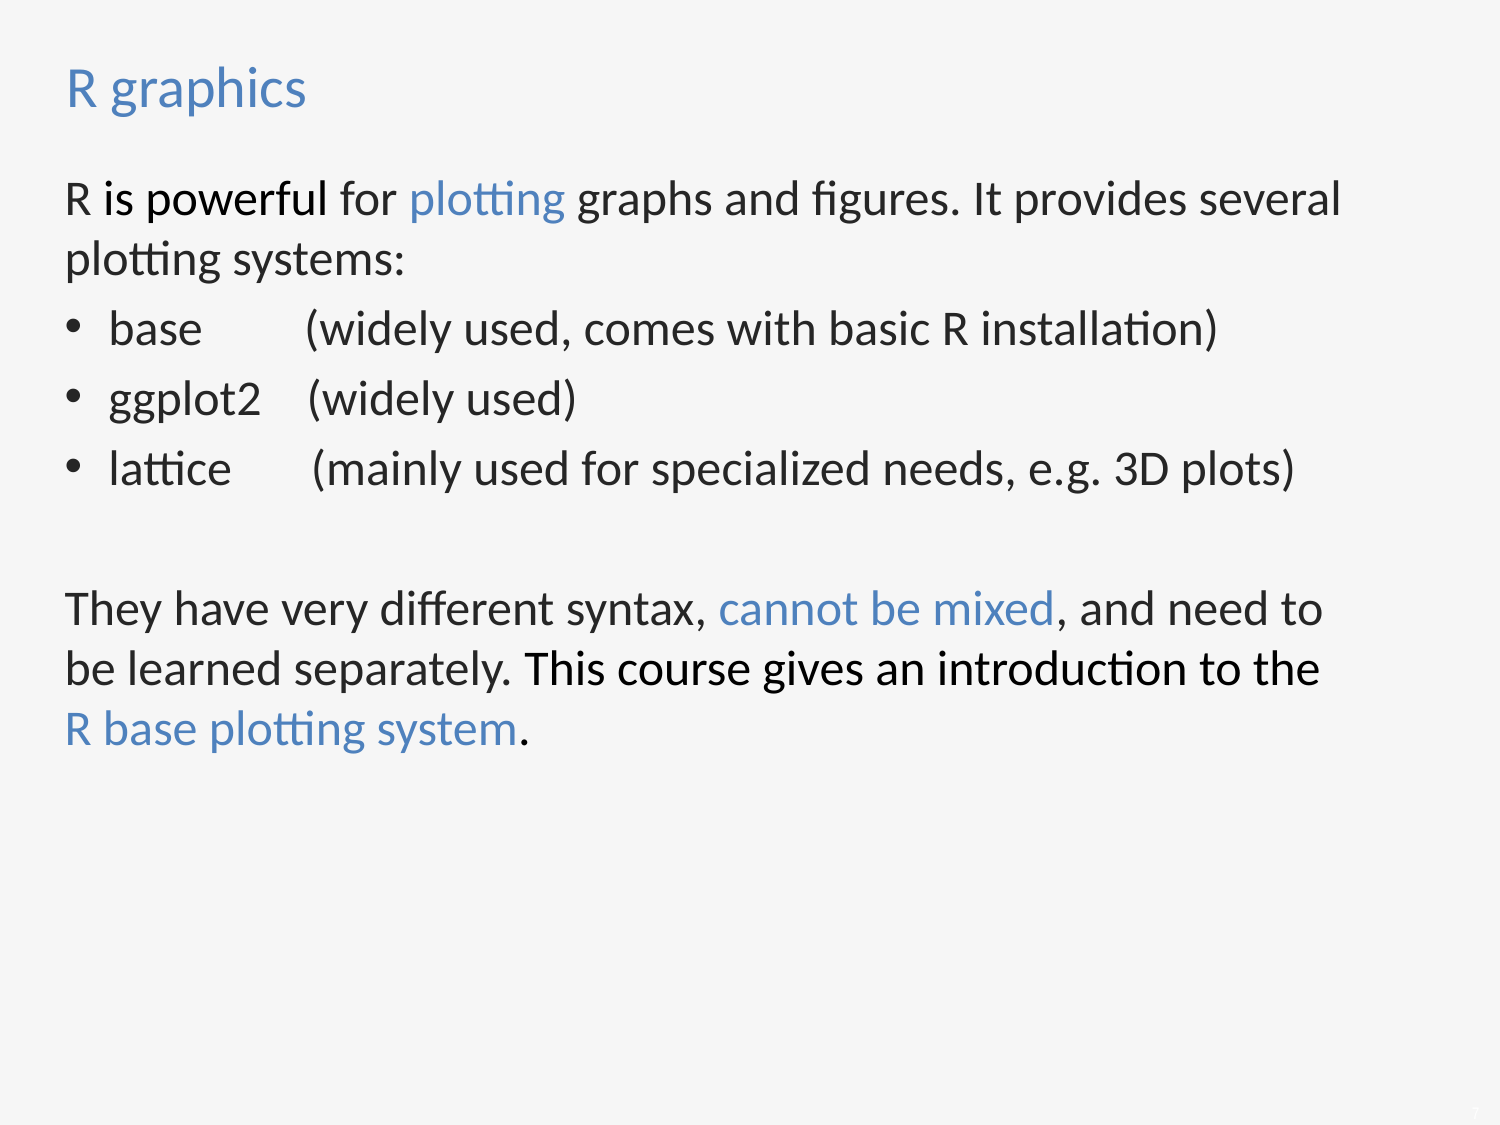

# R graphics
R is powerful for plotting graphs and figures. It provides several plotting systems:
base         (widely used, comes with basic R installation)
ggplot2    (widely used)
lattice       (mainly used for specialized needs, e.g. 3D plots)

They have very different syntax, cannot be mixed, and need to be learned separately. This course gives an introduction to the R base plotting system.